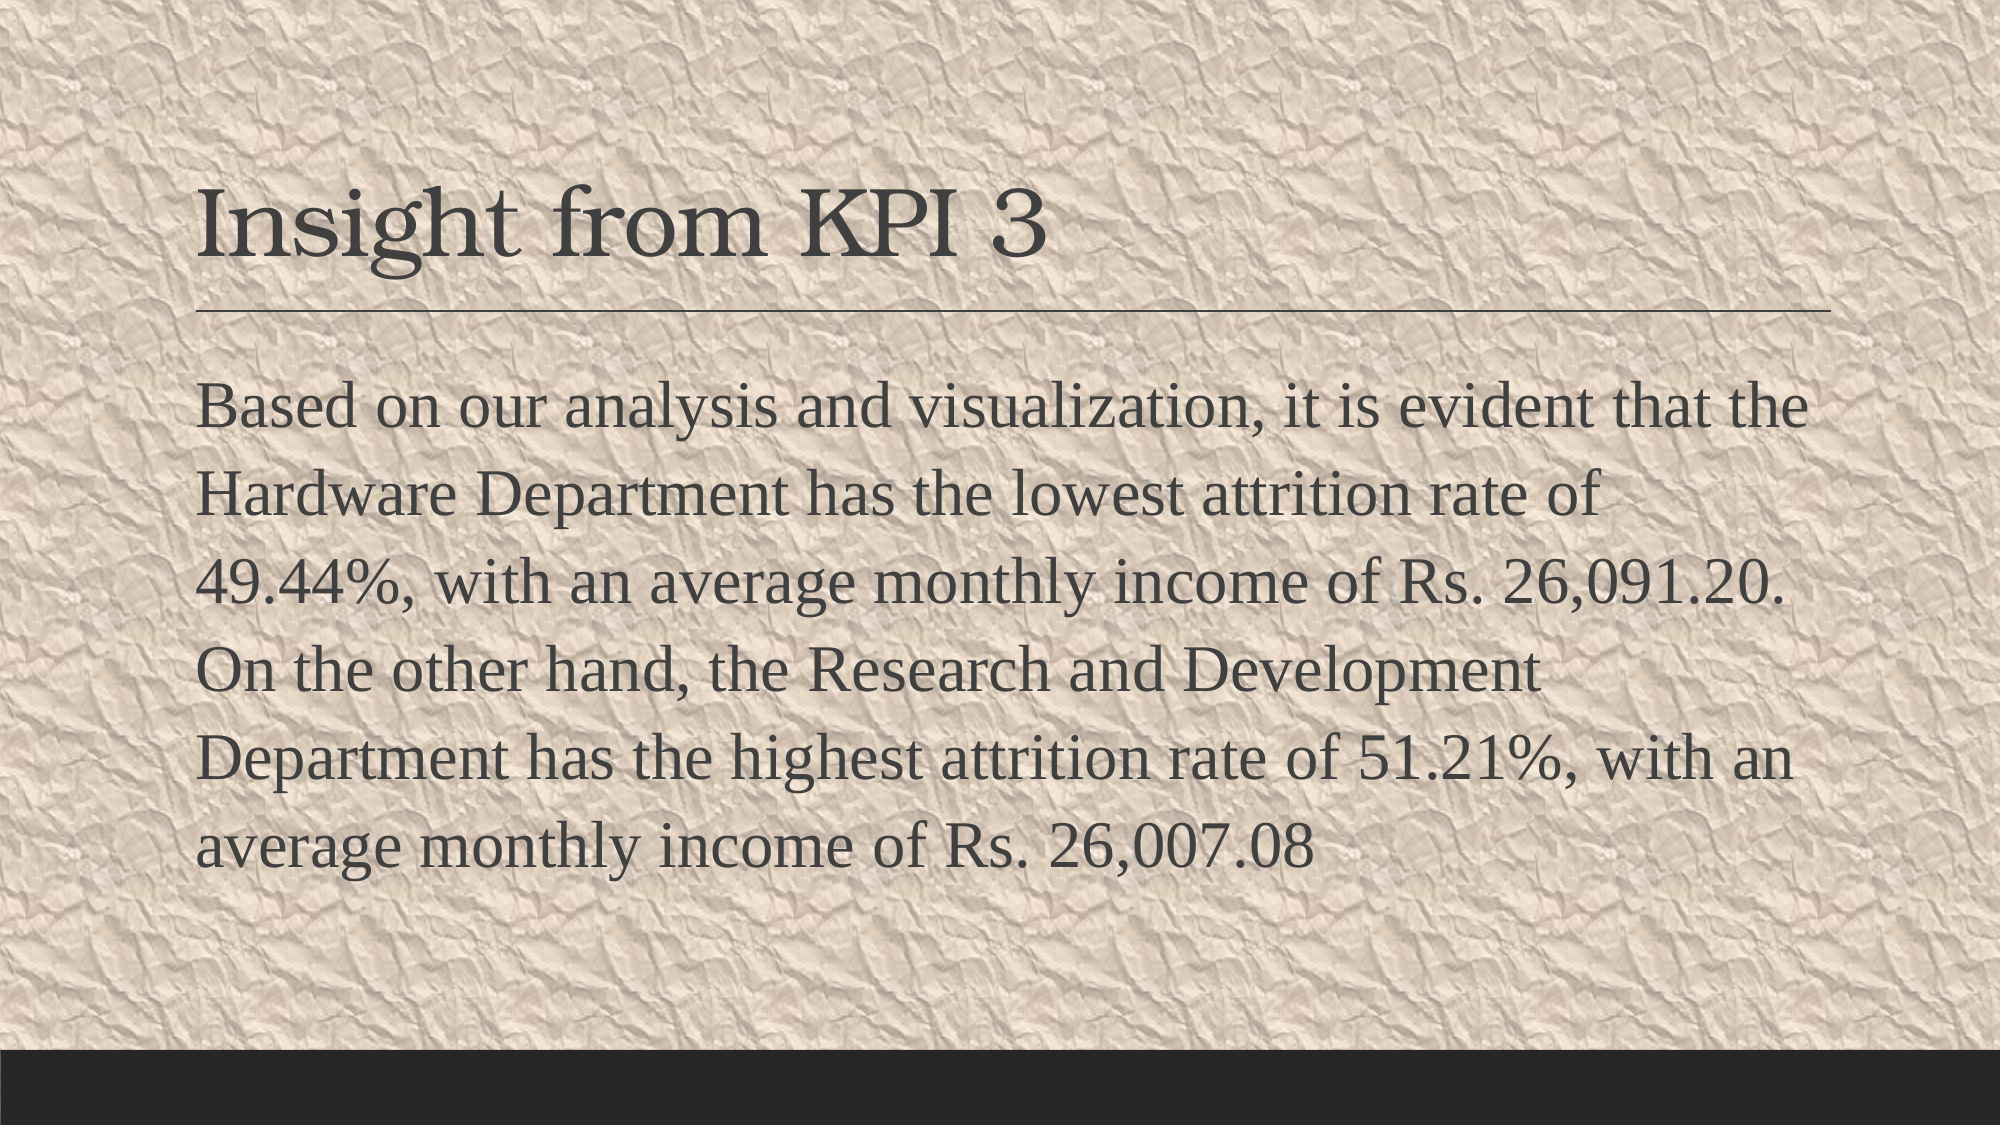

# Insight from KPI 3
Based on our analysis and visualization, it is evident that the Hardware Department has the lowest attrition rate of 49.44%, with an average monthly income of Rs. 26,091.20. On the other hand, the Research and Development Department has the highest attrition rate of 51.21%, with an average monthly income of Rs. 26,007.08